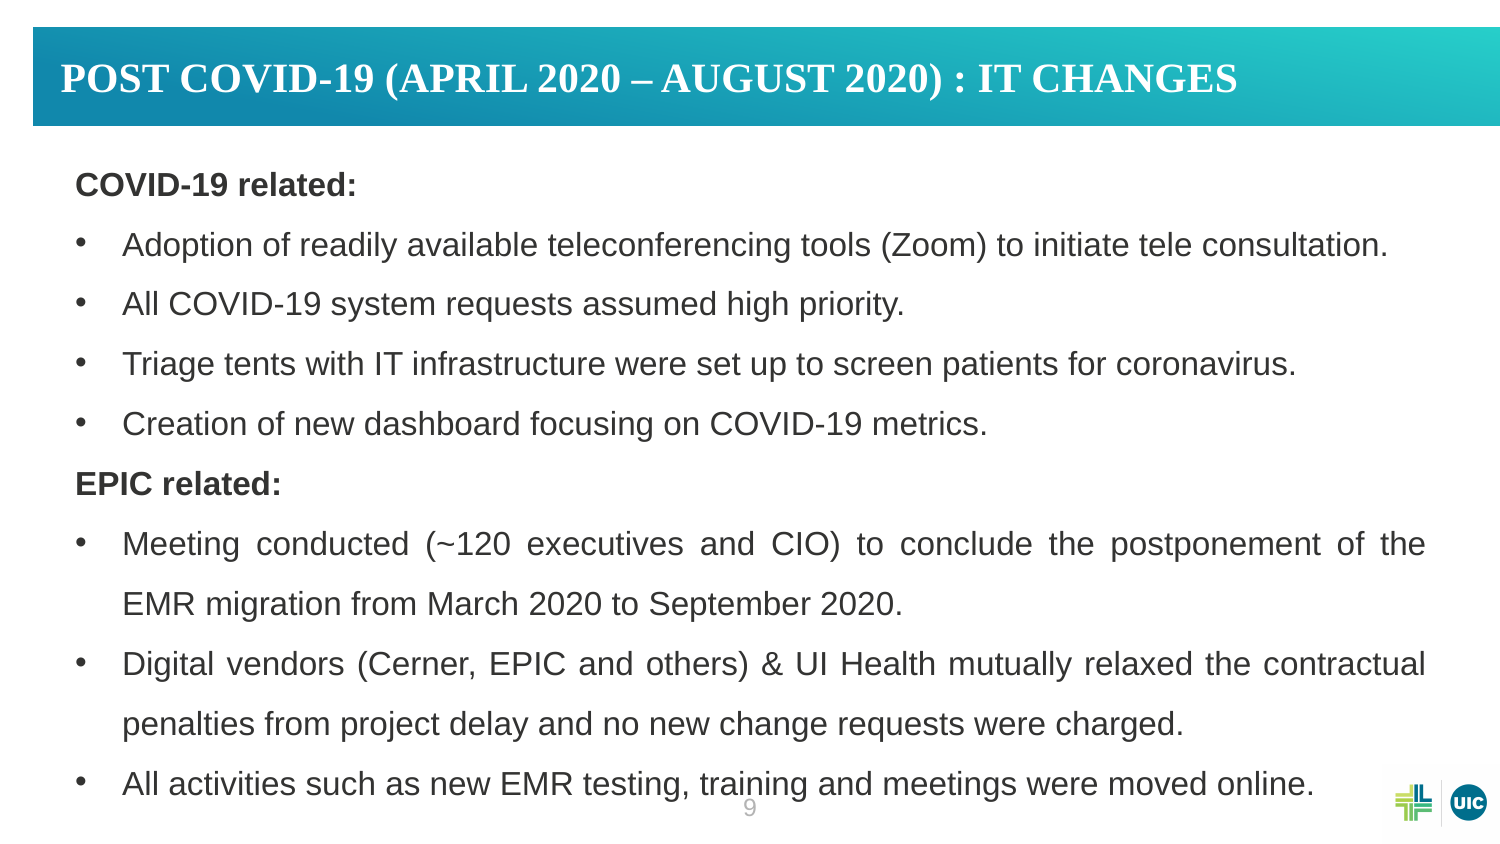

# POST COVID-19 (APRIL 2020 – AUGUST 2020) : IT CHANGES
COVID-19 related:
Adoption of readily available teleconferencing tools (Zoom) to initiate tele consultation.
All COVID-19 system requests assumed high priority.
Triage tents with IT infrastructure were set up to screen patients for coronavirus.
Creation of new dashboard focusing on COVID-19 metrics.
EPIC related:
Meeting conducted (~120 executives and CIO) to conclude the postponement of the EMR migration from March 2020 to September 2020.
Digital vendors (Cerner, EPIC and others) & UI Health mutually relaxed the contractual penalties from project delay and no new change requests were charged.
All activities such as new EMR testing, training and meetings were moved online.

9